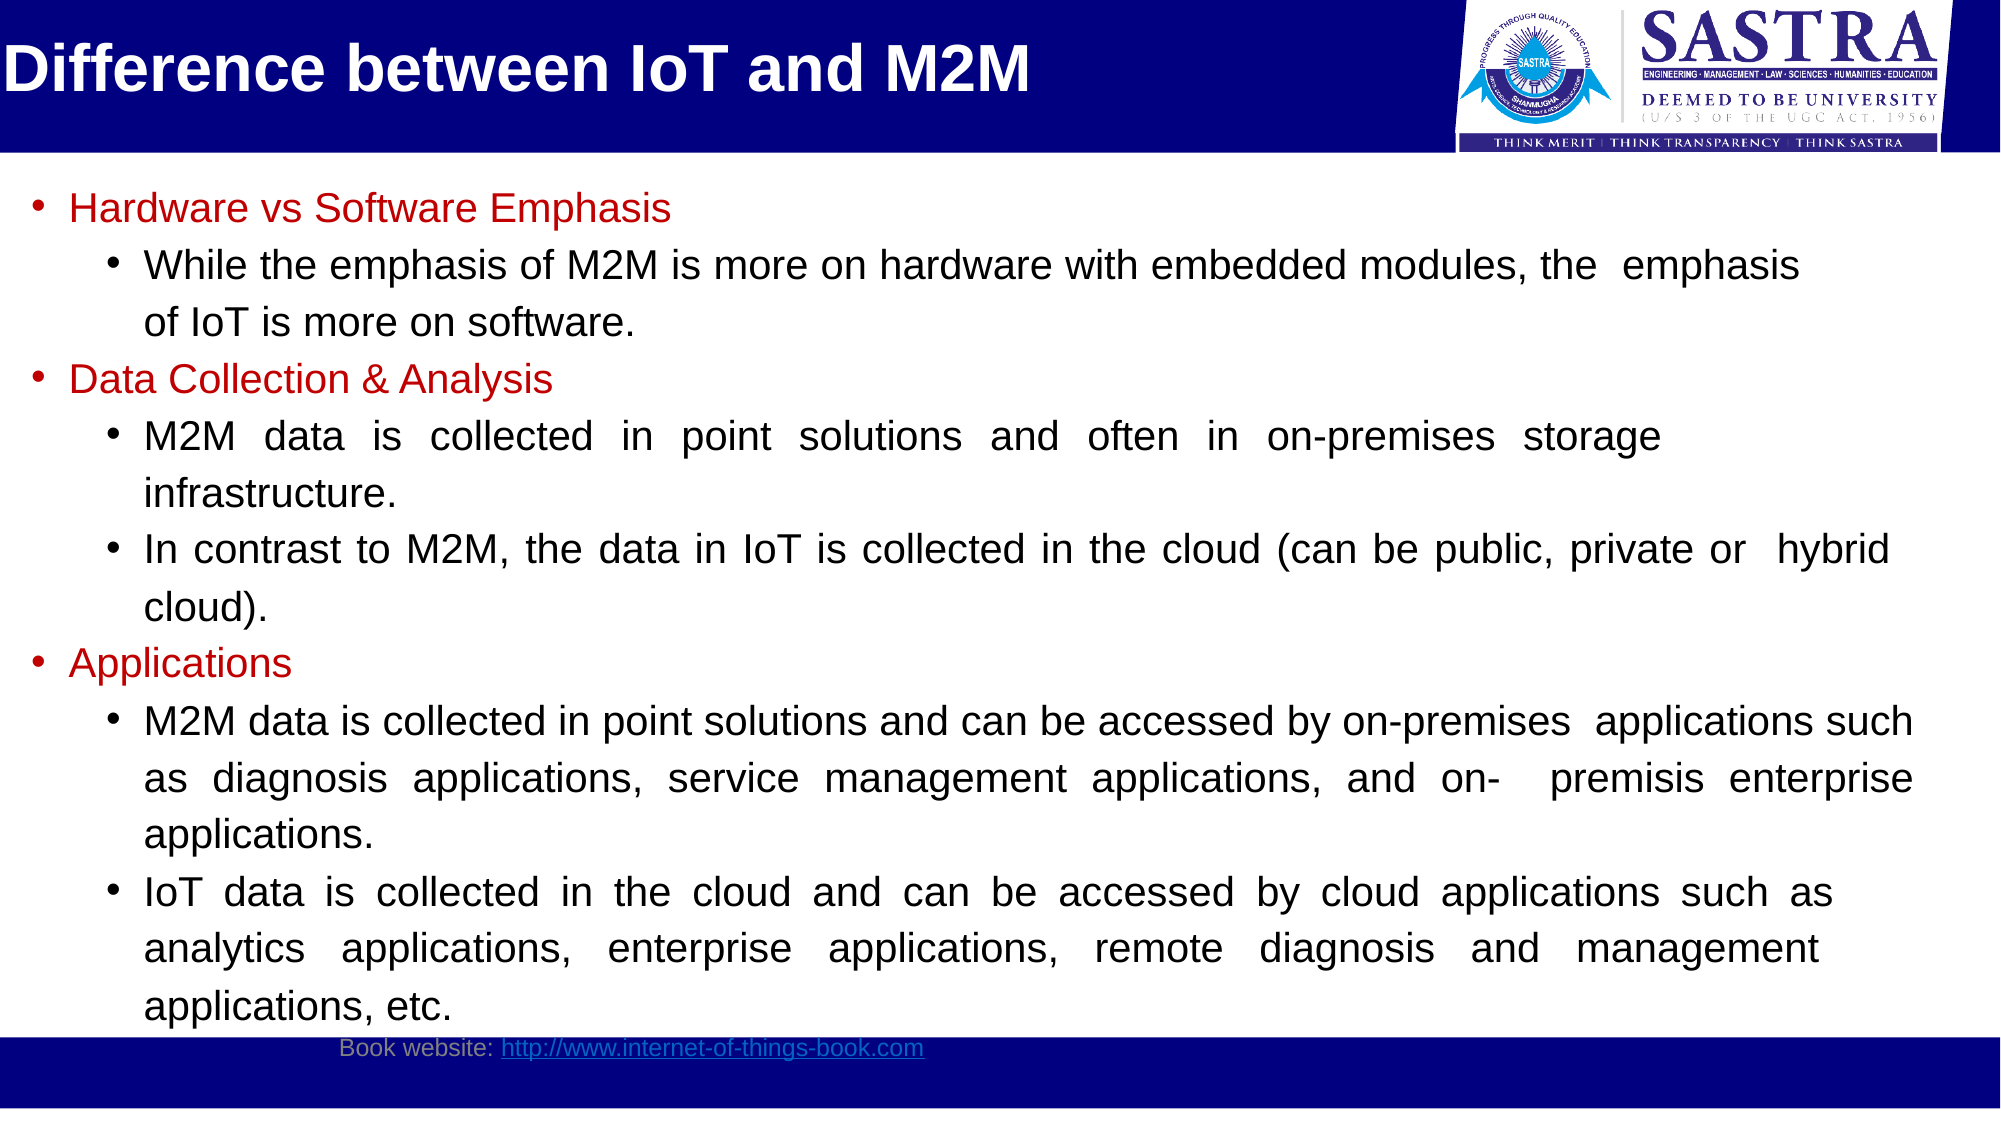

# Difference between IoT and M2M
Hardware vs Software Emphasis
While the emphasis of M2M is more on hardware with embedded modules, the  emphasis of IoT is more on software.
Data Collection & Analysis
M2M data is collected in point solutions and often in on-premises storage  infrastructure.
In contrast to M2M, the data in IoT is collected in the cloud (can be public, private or  hybrid cloud).
Applications
M2M data is collected in point solutions and can be accessed by on-premises  applications such as diagnosis applications, service management applications, and on-  premisis enterprise applications.
IoT data is collected in the cloud and can be accessed by cloud applications such as  analytics applications, enterprise applications, remote diagnosis and management  applications, etc.
Book website: http://www.internet-of-things-book.com